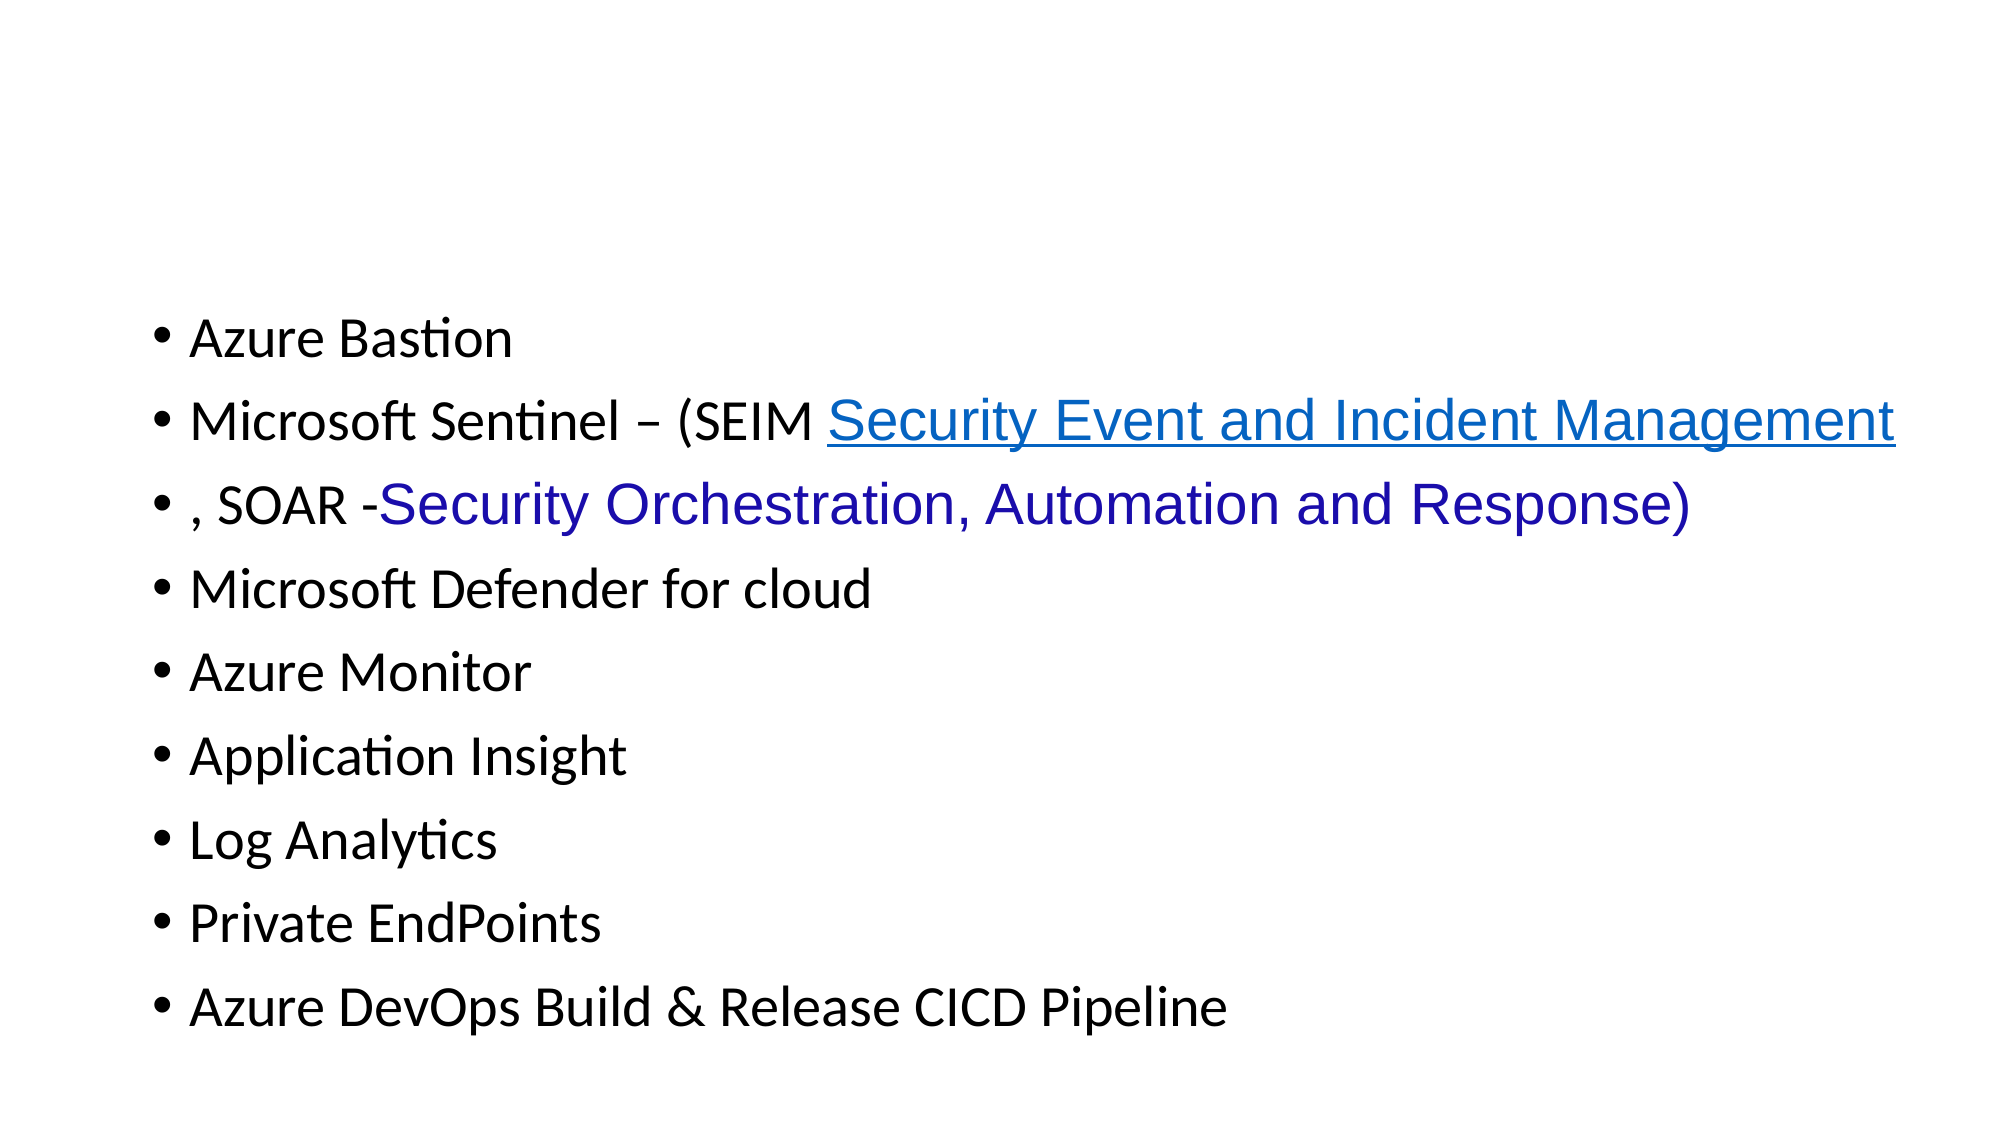

#
Azure Bastion
Microsoft Sentinel – (SEIM Security Event and Incident Management
, SOAR -Security Orchestration, Automation and Response)
Microsoft Defender for cloud
Azure Monitor
Application Insight
Log Analytics
Private EndPoints
Azure DevOps Build & Release CICD Pipeline